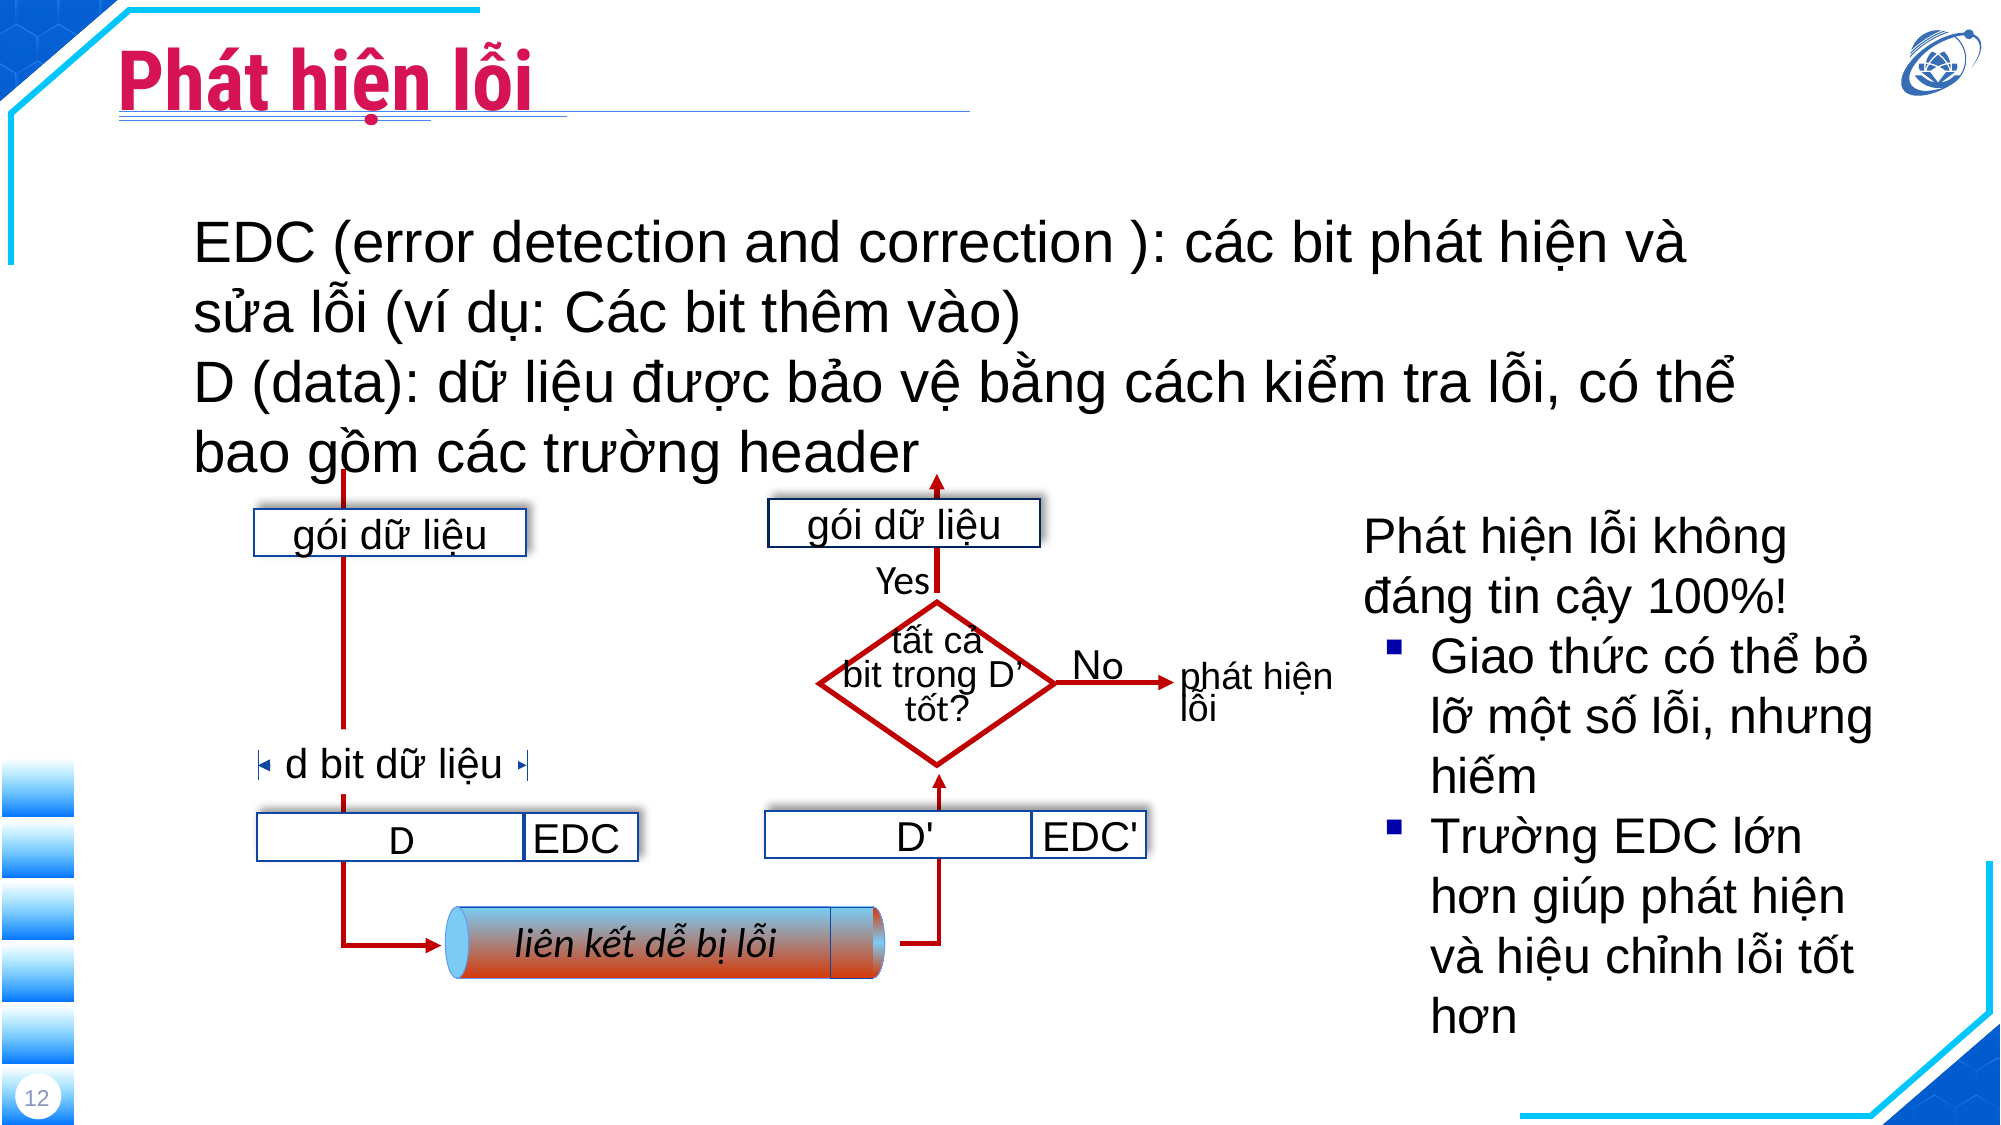

# Phát hiện lỗi
EDC (error detection and correction ): các bit phát hiện và sửa lỗi (ví dụ: Các bit thêm vào)
D (data): dữ liệu được bảo vệ bằng cách kiểm tra lỗi, có thể bao gồm các trường header

gói dữ liệu

Yes

Phát hiện lỗi không đáng tin cậy 100%!
Giao thức có thể bỏ lỡ một số lỗi, nhưng hiếm
Trường EDC lớn hơn giúp phát hiện và hiệu chỉnh lỗi tốt hơn
gói dữ liệu

tất cả
bit trong D’
tốt?
No
phát hiện
lỗi
d bit dữ liệu

EDC
D

EDC'
D'

liên kết dễ bị lỗi
12